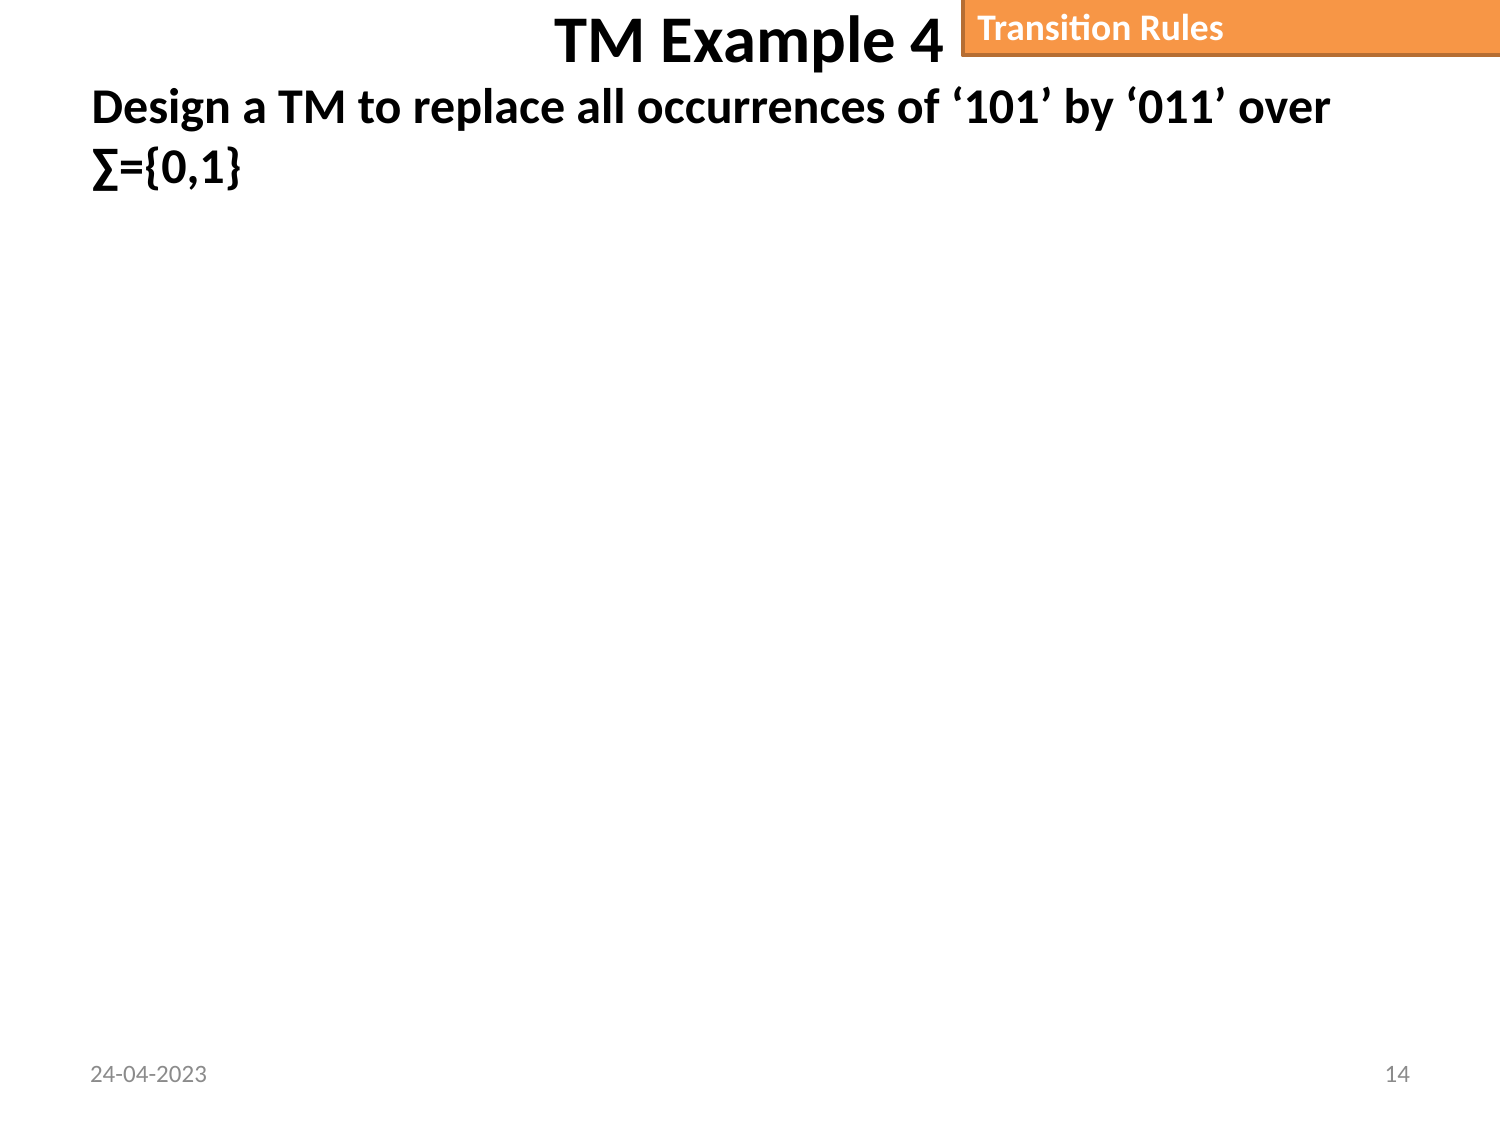

# TM Example 4
Transition Rules
Design a TM to replace all occurrences of ‘101’ by ‘011’ over ∑={0,1}

24-04-2023
14